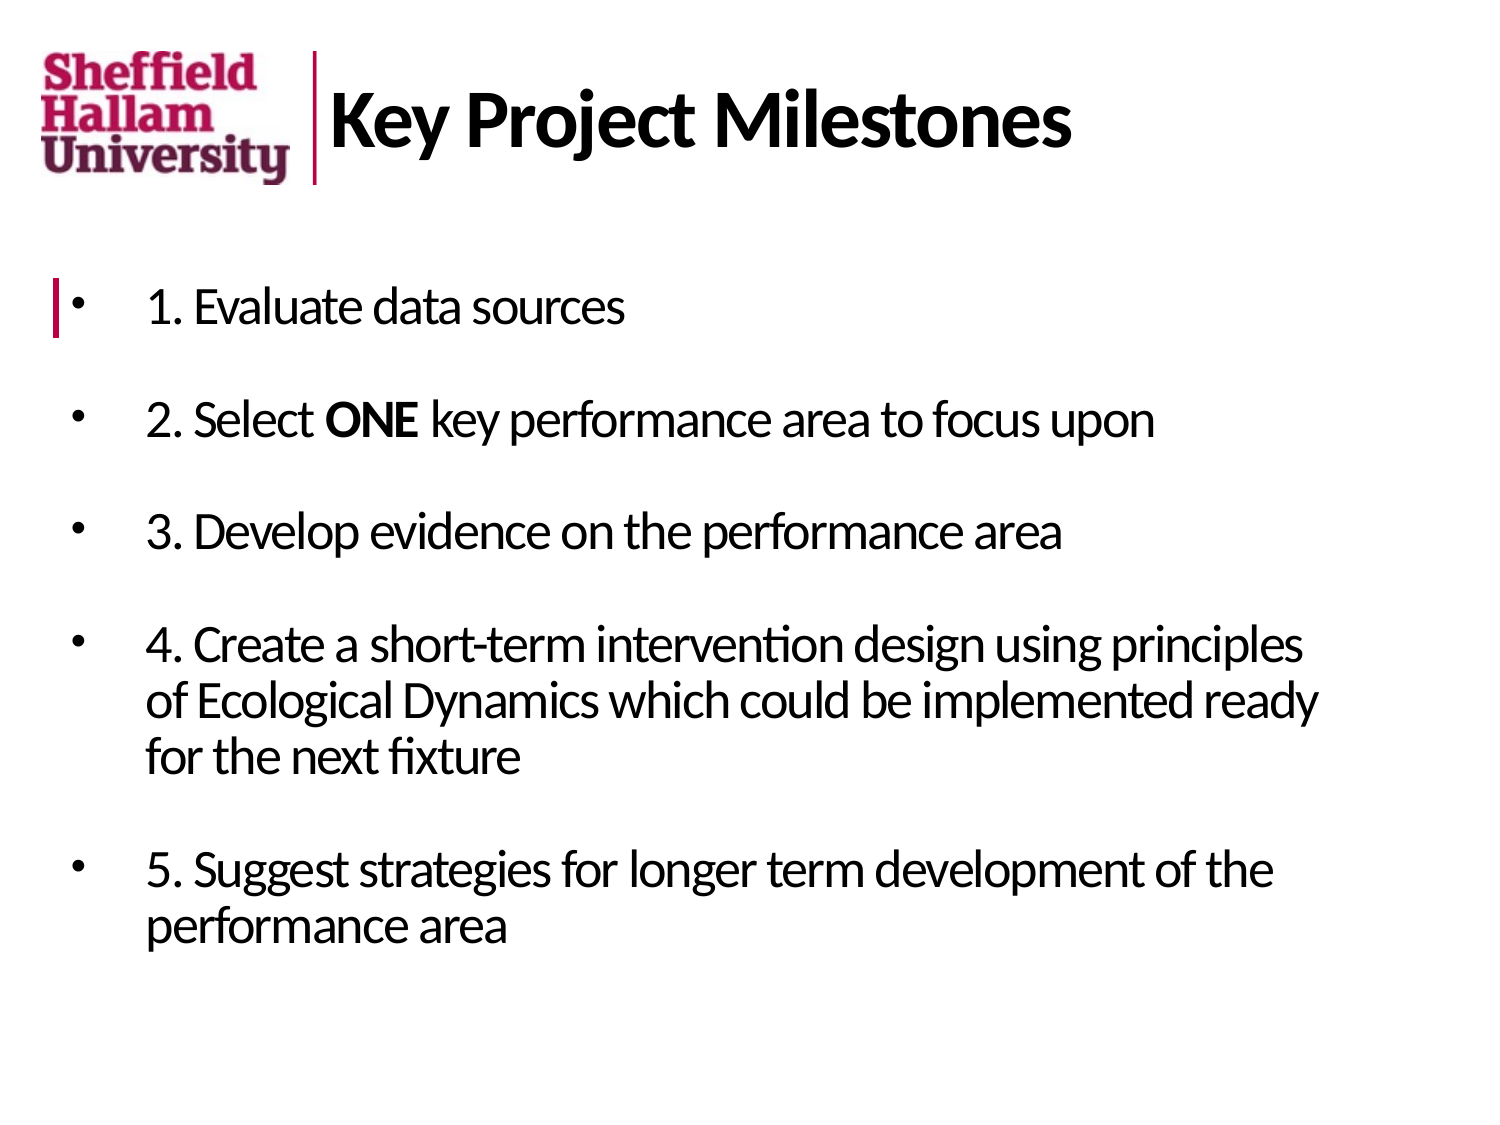

# Key Project Milestones
1. Evaluate data sources

2. Select ONE key performance area to focus upon

3. Develop evidence on the performance area

4. Create a short-term intervention design using principles of Ecological Dynamics which could be implemented ready for the next fixture

5. Suggest strategies for longer term development of the performance area